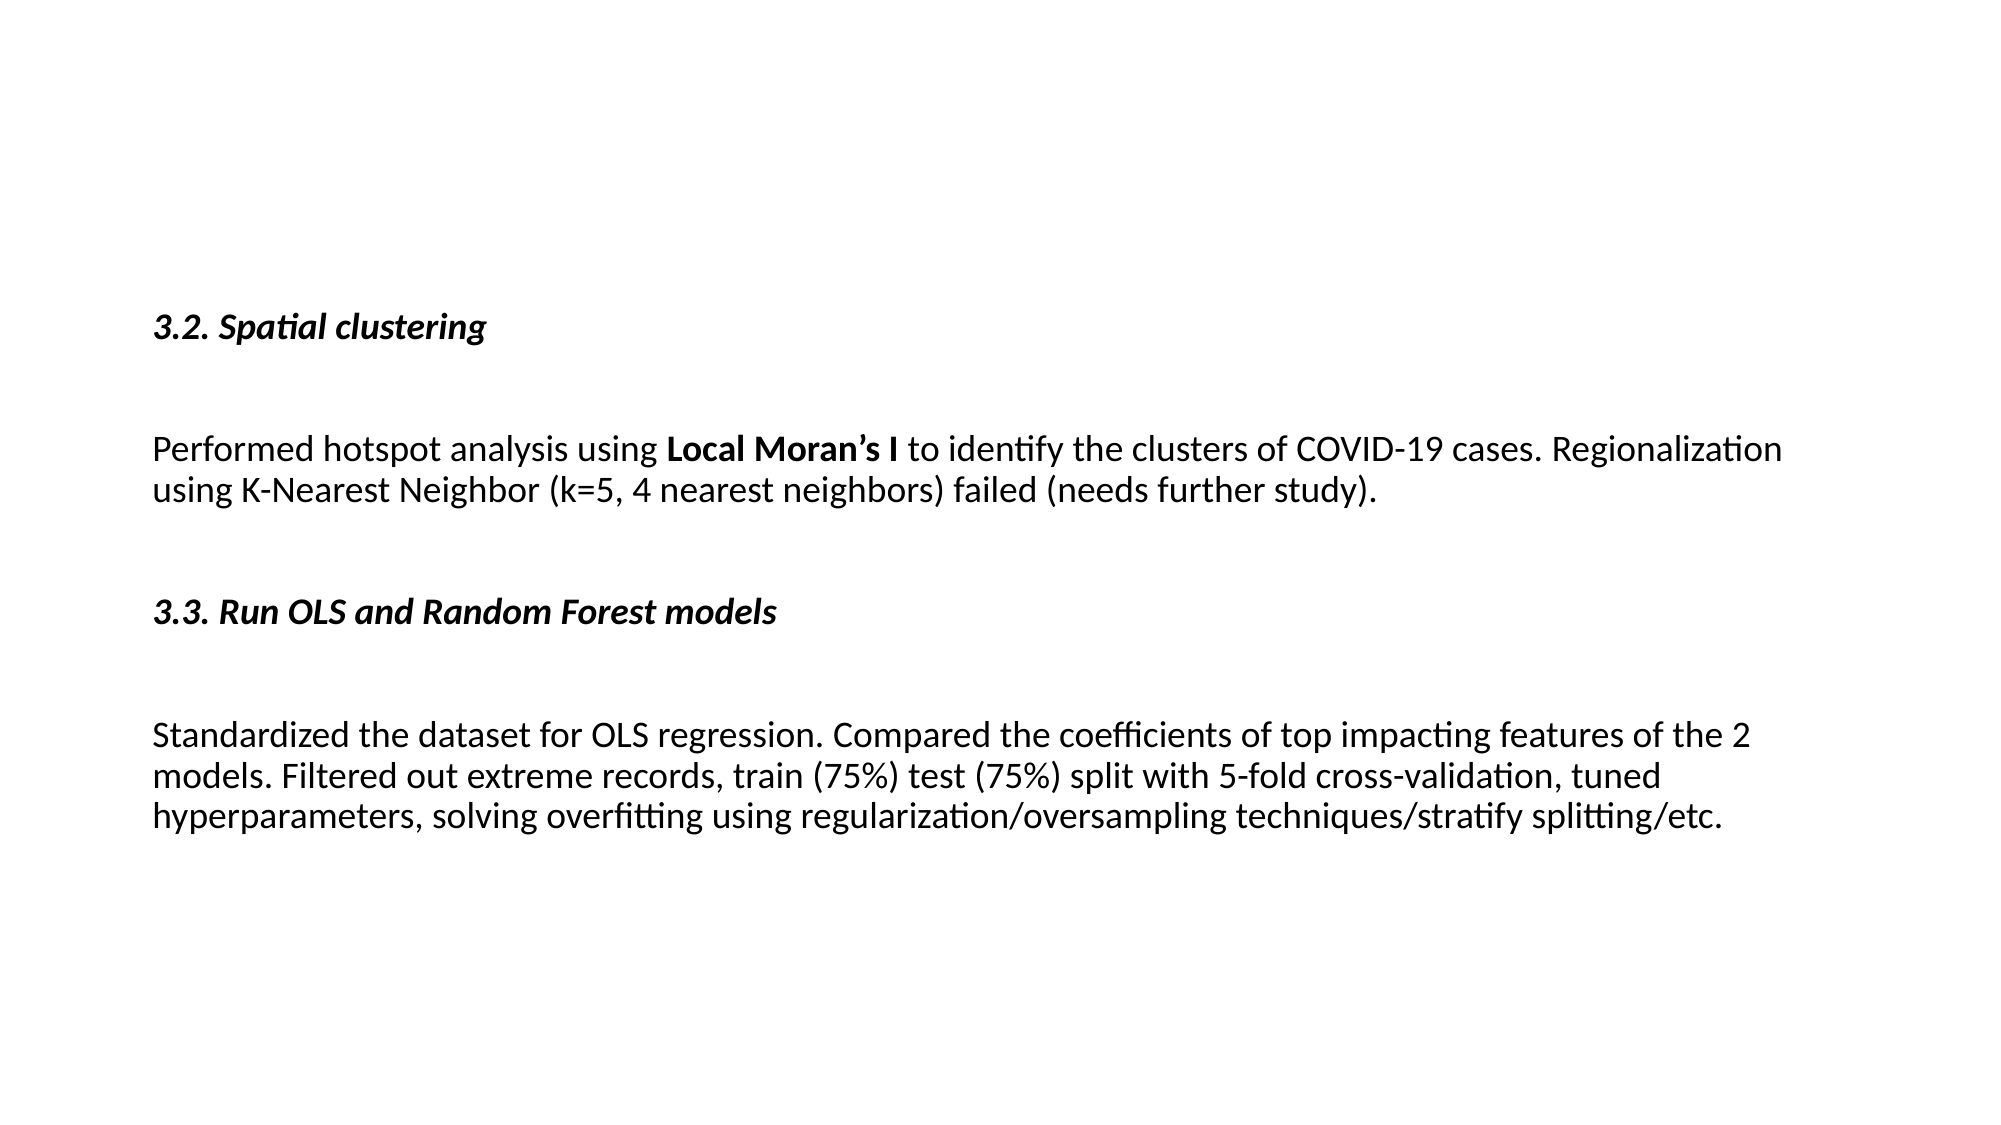

3.2. Spatial clustering

Performed hotspot analysis using Local Moran’s I to identify the clusters of COVID-19 cases. Regionalization using K-Nearest Neighbor (k=5, 4 nearest neighbors) failed (needs further study).

3.3. Run OLS and Random Forest models

Standardized the dataset for OLS regression. Compared the coefficients of top impacting features of the 2 models. Filtered out extreme records, train (75%) test (75%) split with 5-fold cross-validation, tuned hyperparameters, solving overfitting using regularization/oversampling techniques/stratify splitting/etc.